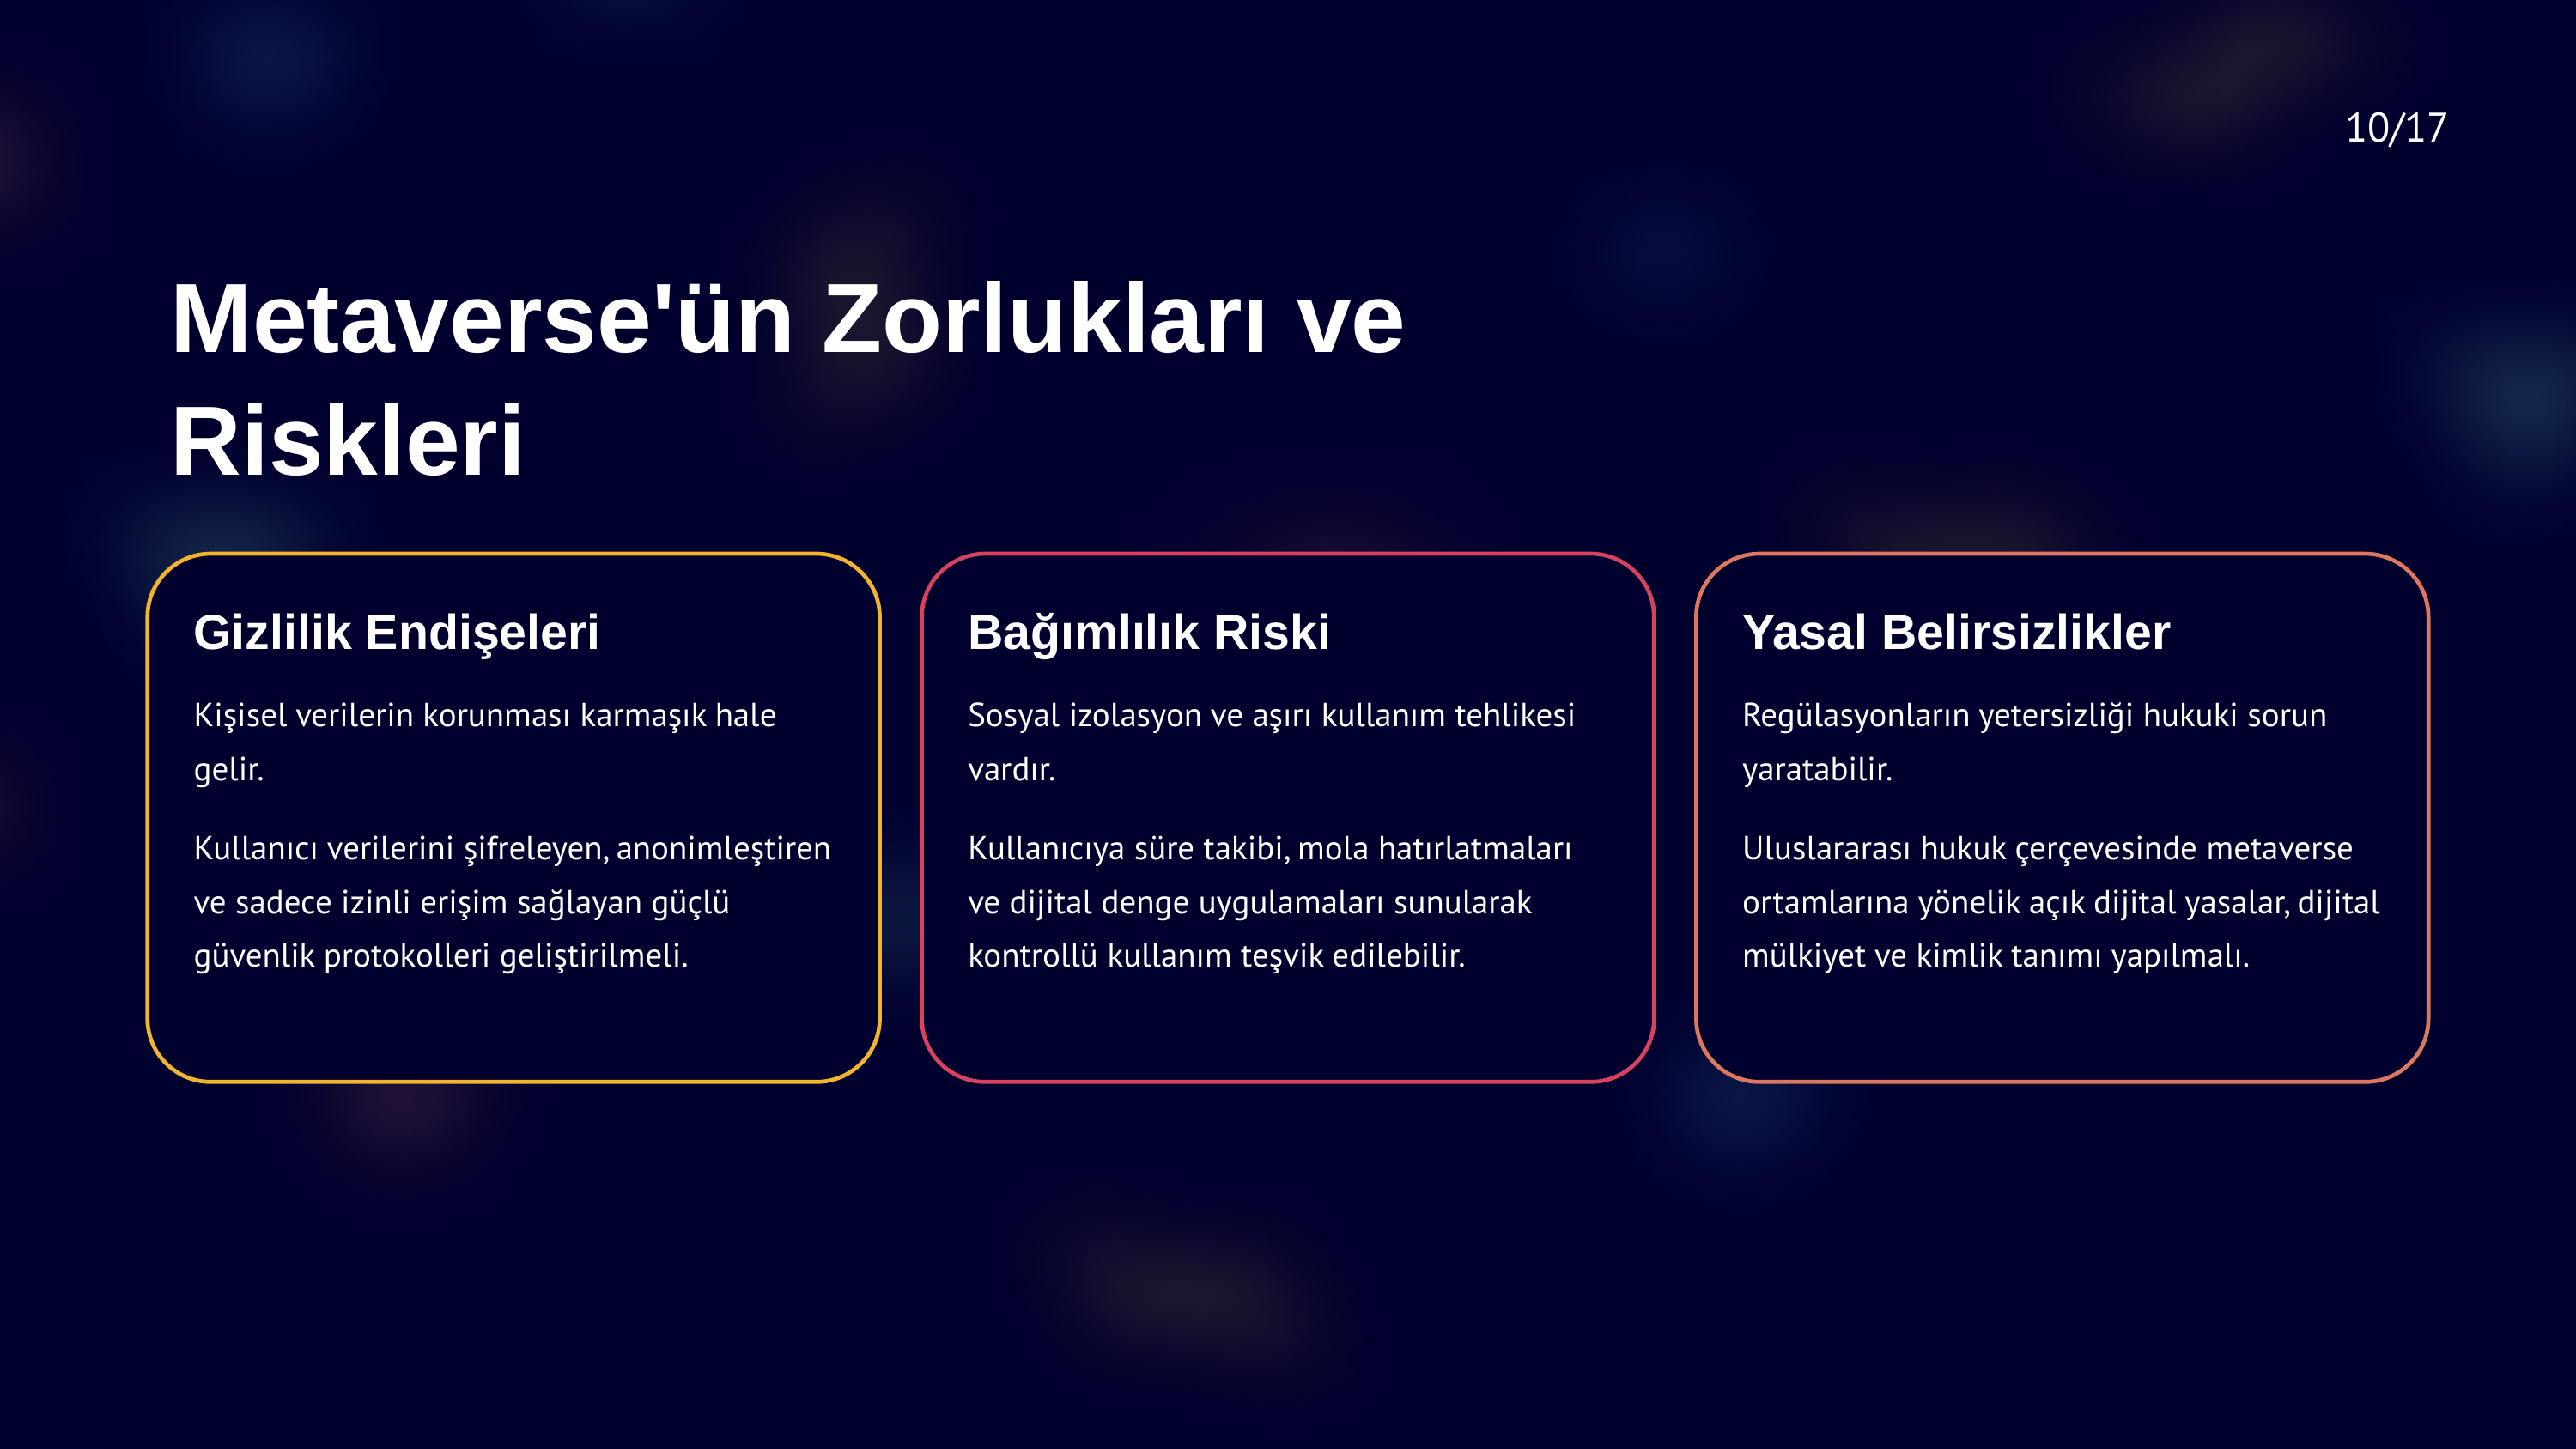

10/17

Metaverse'ün Zorlukları ve Riskleri

Gizlilik Endişeleri

Bağımlılık Riski

Yasal Belirsizlikler

Kişisel verilerin korunması karmaşık hale gelir.

Sosyal izolasyon ve aşırı kullanım tehlikesi vardır.

Regülasyonların yetersizliği hukuki sorun yaratabilir.

Kullanıcı verilerini şifreleyen, anonimleştiren ve sadece izinli erişim sağlayan güçlü güvenlik protokolleri geliştirilmeli.

Kullanıcıya süre takibi, mola hatırlatmaları ve dijital denge uygulamaları sunularak kontrollü kullanım teşvik edilebilir.

Uluslararası hukuk çerçevesinde metaverse ortamlarına yönelik açık dijital yasalar, dijital mülkiyet ve kimlik tanımı yapılmalı.